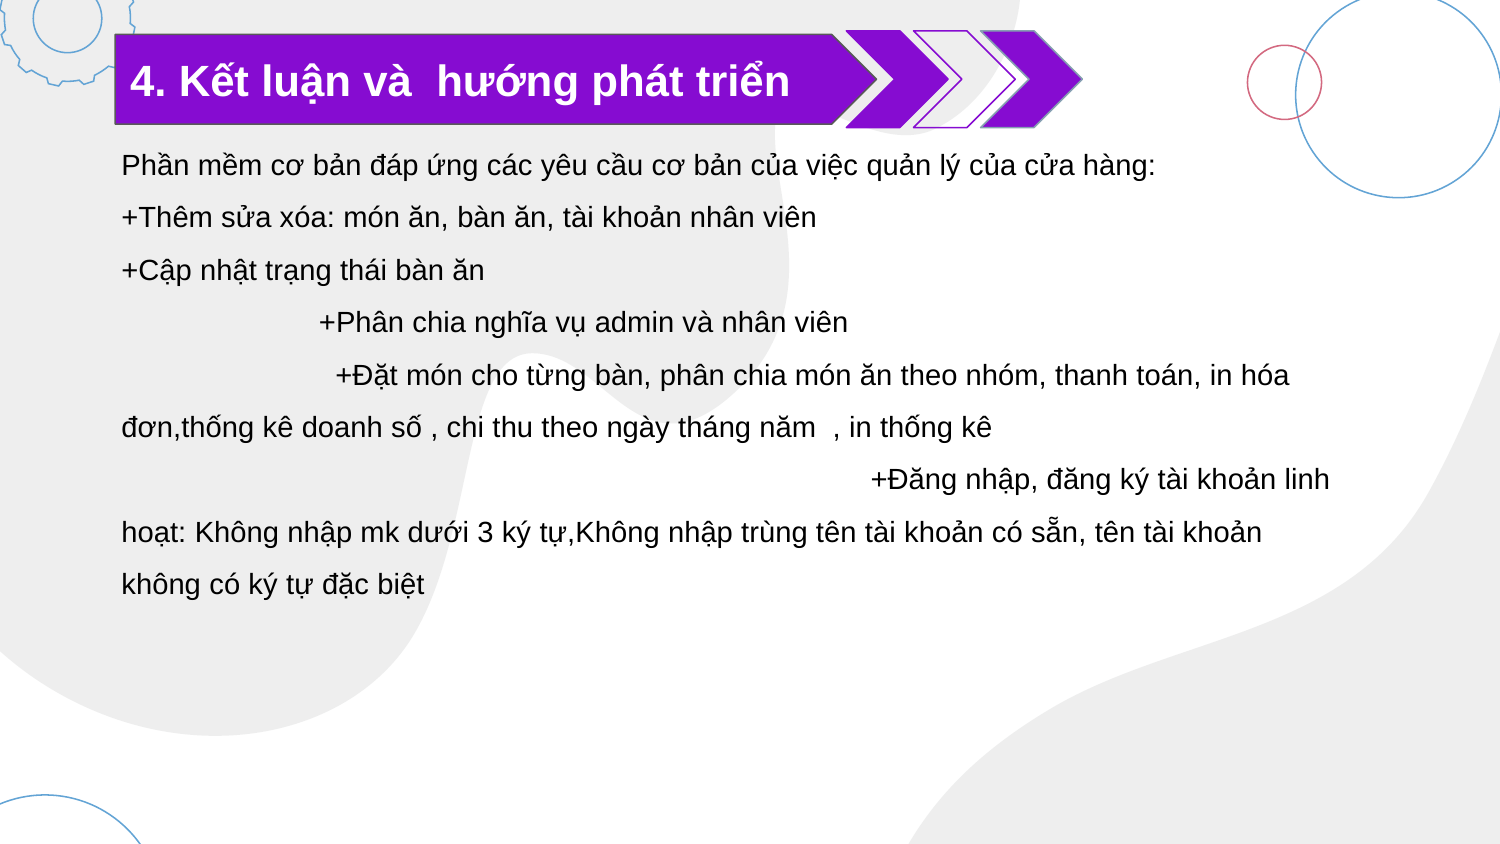

4. Kết luận và  hướng phát triển
# Phần mềm cơ bản đáp ứng các yêu cầu cơ bản của việc quản lý của cửa hàng:                    +Thêm sửa xóa: món ăn, bàn ăn, tài khoản nhân viên                                                                +Cập nhật trạng thái bàn ăn                                                                                                                                 +Phân chia nghĩa vụ admin và nhân viên                                                                                       +Đặt món cho từng bàn, phân chia món ăn theo nhóm, thanh toán, in hóa đơn,thống kê doanh số , chi thu theo ngày tháng năm  , in thống kê                                                                                                                                       +Đăng nhập, đăng ký tài khoản linh hoạt: Không nhập mk dưới 3 ký tự,Không nhập trùng tên tài khoản có sẵn, tên tài khoản không có ký tự đặc biệt